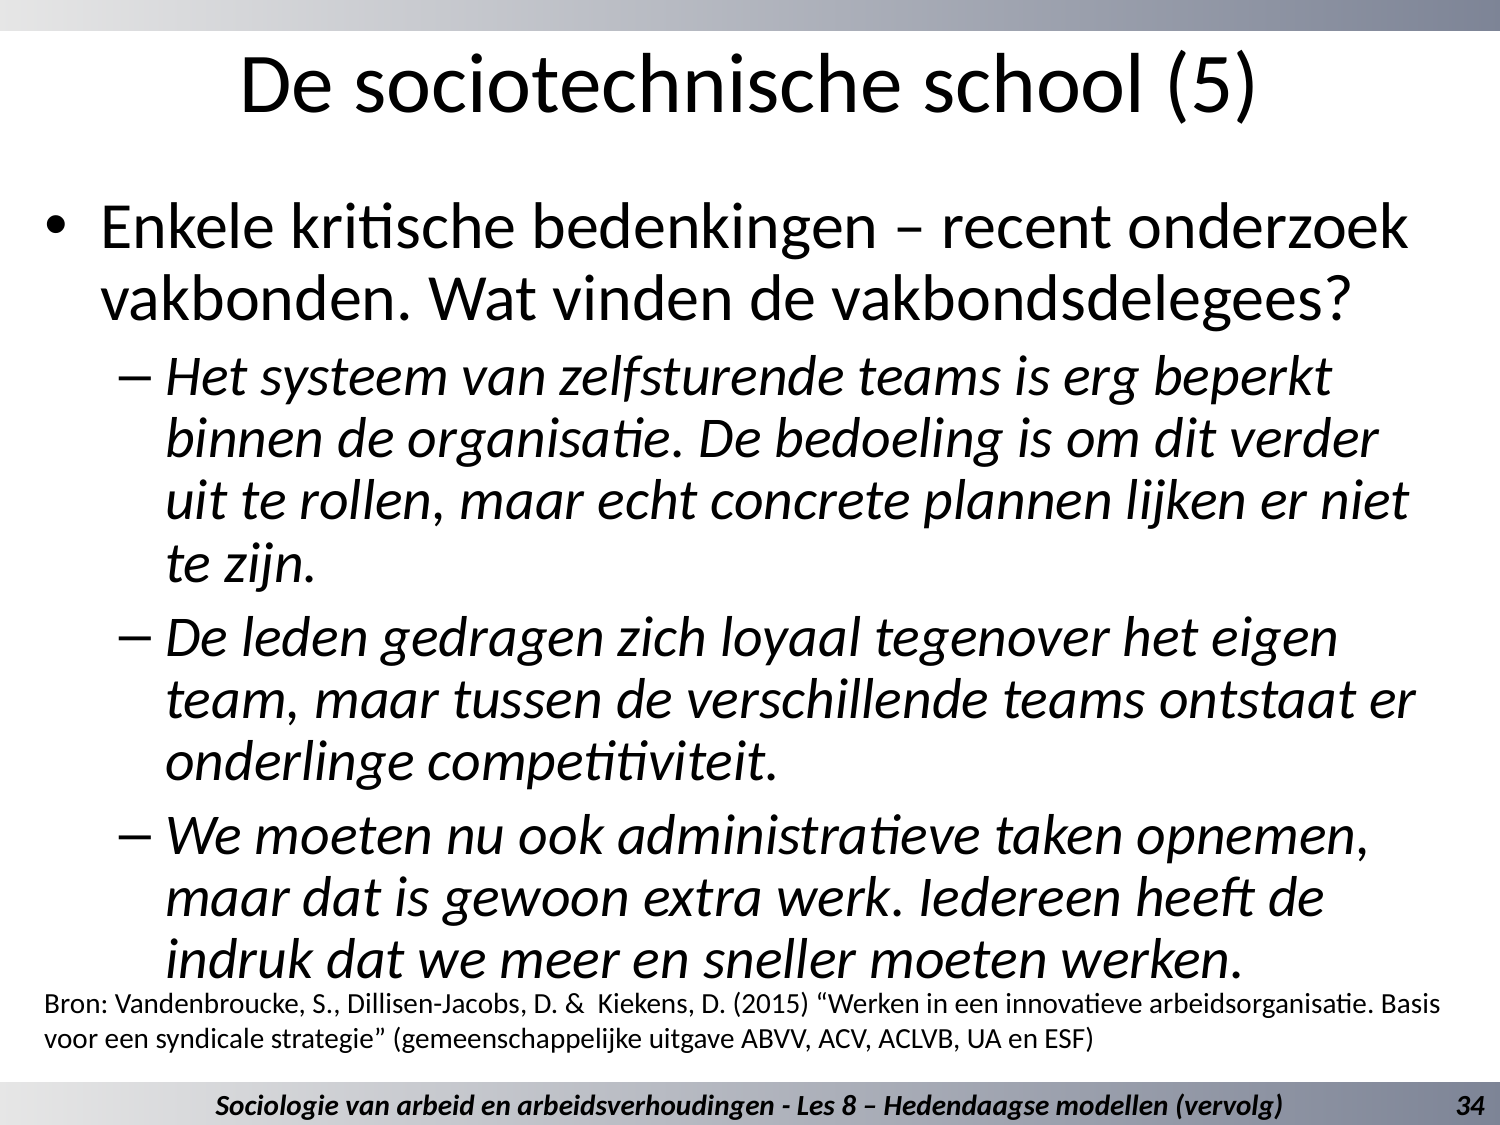

# De sociotechnische school (5)
Enkele kritische bedenkingen – recent onderzoek vakbonden. Wat vinden de vakbondsdelegees?
Het systeem van zelfsturende teams is erg beperkt binnen de organisatie. De bedoeling is om dit verder uit te rollen, maar echt concrete plannen lijken er niet te zijn.
De leden gedragen zich loyaal tegenover het eigen team, maar tussen de verschillende teams ontstaat er onderlinge competitiviteit.
We moeten nu ook administratieve taken opnemen, maar dat is gewoon extra werk. Iedereen heeft de indruk dat we meer en sneller moeten werken.

Bron: Vandenbroucke, S., Dillisen-Jacobs, D. &  Kiekens, D. (2015) “Werken in een innovatieve arbeidsorganisatie. Basis voor een syndicale strategie” (gemeenschappelijke uitgave ABVV, ACV, ACLVB, UA en ESF)
Sociologie van arbeid en arbeidsverhoudingen - Les 8 – Hedendaagse modellen (vervolg)
34